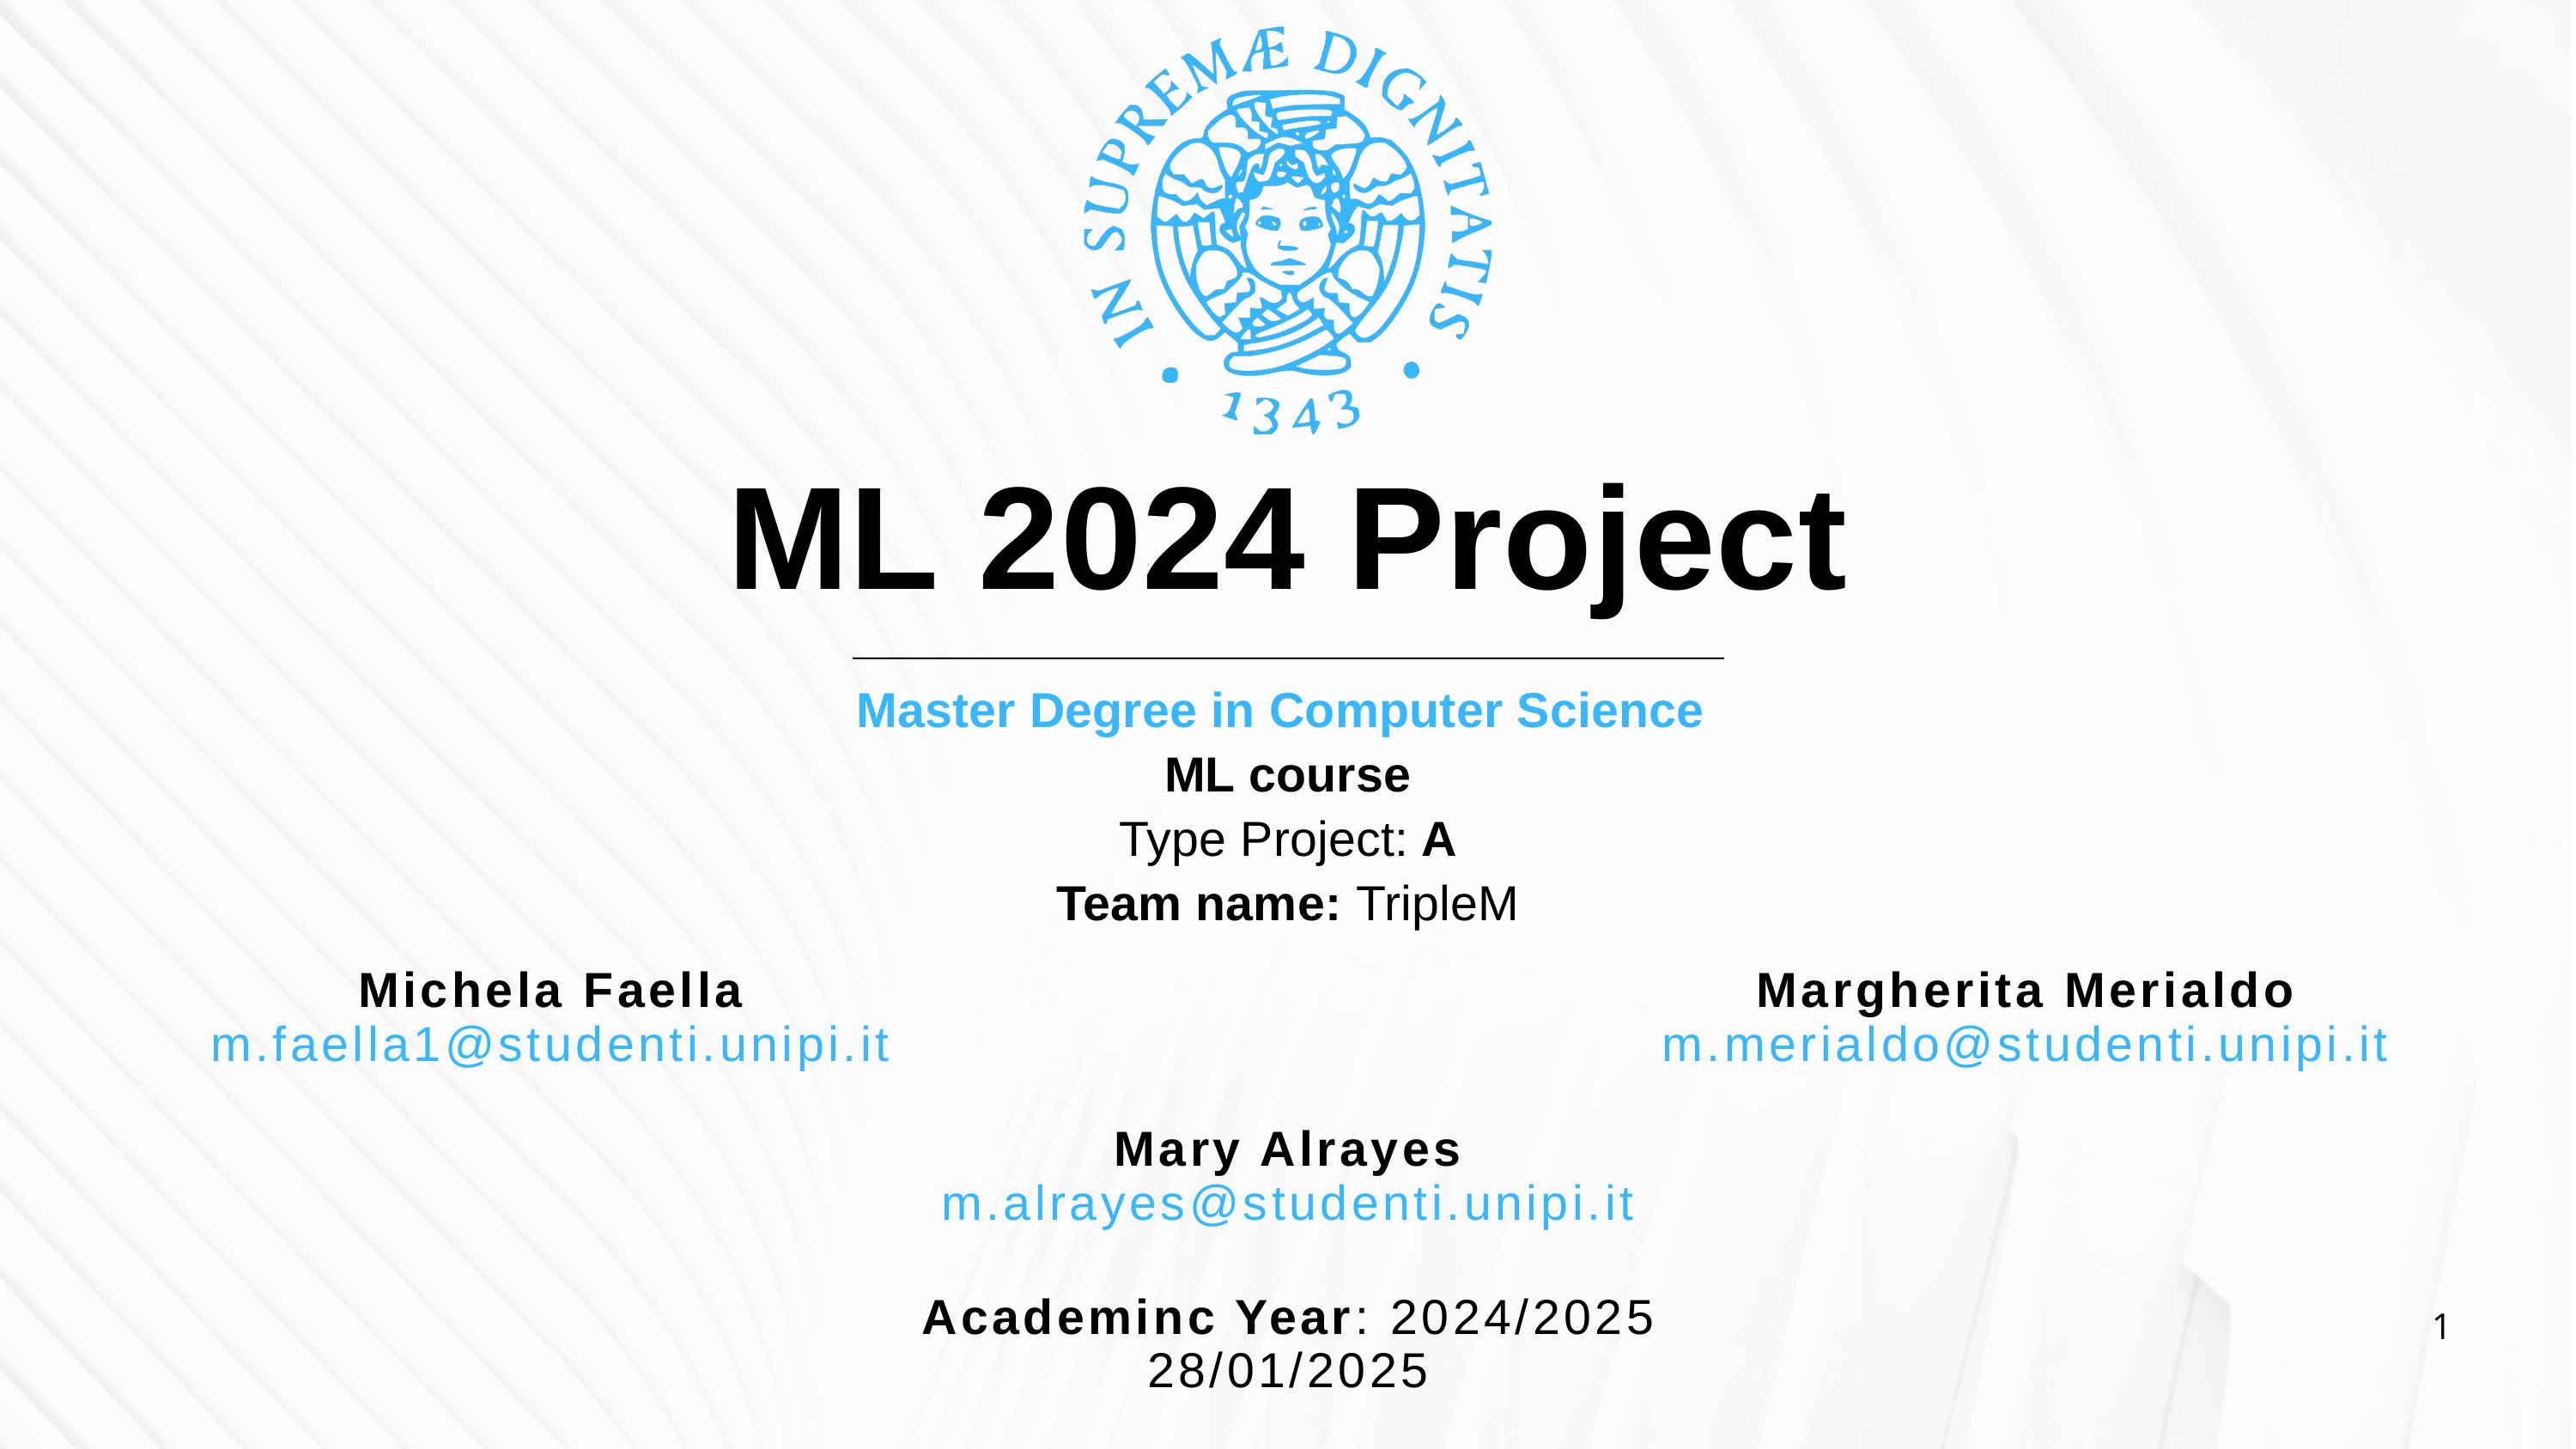

ML 2024 Project

Master Degree in Computer Science
ML course
Type Project: A
Team name: TripleM
Michela Faella
m.faella1@studenti.unipi.it
Margherita Merialdo
m.merialdo@studenti.unipi.it
Mary Alrayes
m.alrayes@studenti.unipi.it
Academinc Year: 2024/2025
28/01/2025
1